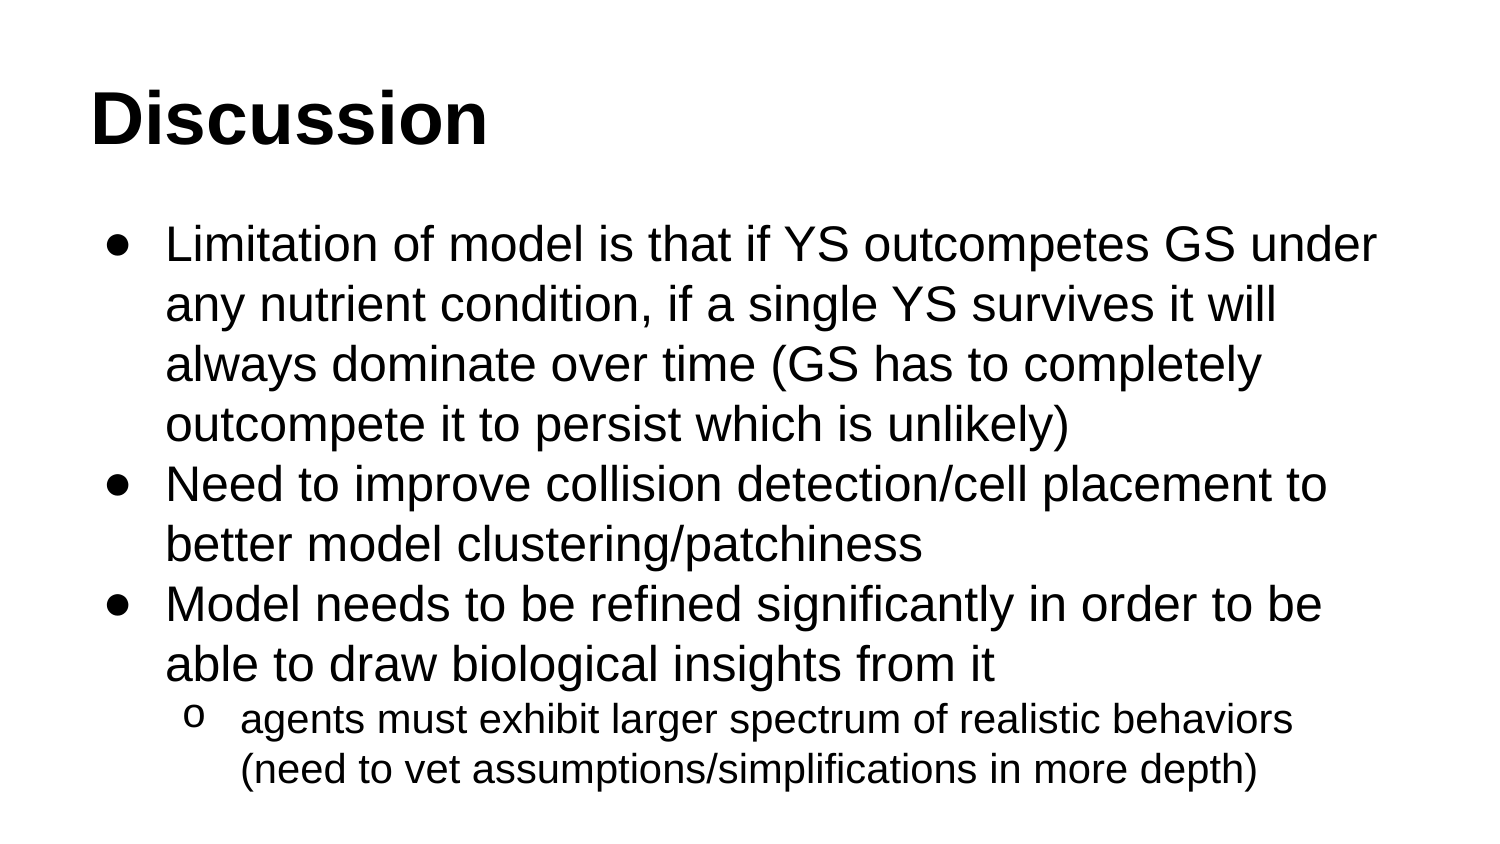

# Discussion
Limitation of model is that if YS outcompetes GS under any nutrient condition, if a single YS survives it will always dominate over time (GS has to completely outcompete it to persist which is unlikely)
Need to improve collision detection/cell placement to better model clustering/patchiness
Model needs to be refined significantly in order to be able to draw biological insights from it
agents must exhibit larger spectrum of realistic behaviors (need to vet assumptions/simplifications in more depth)